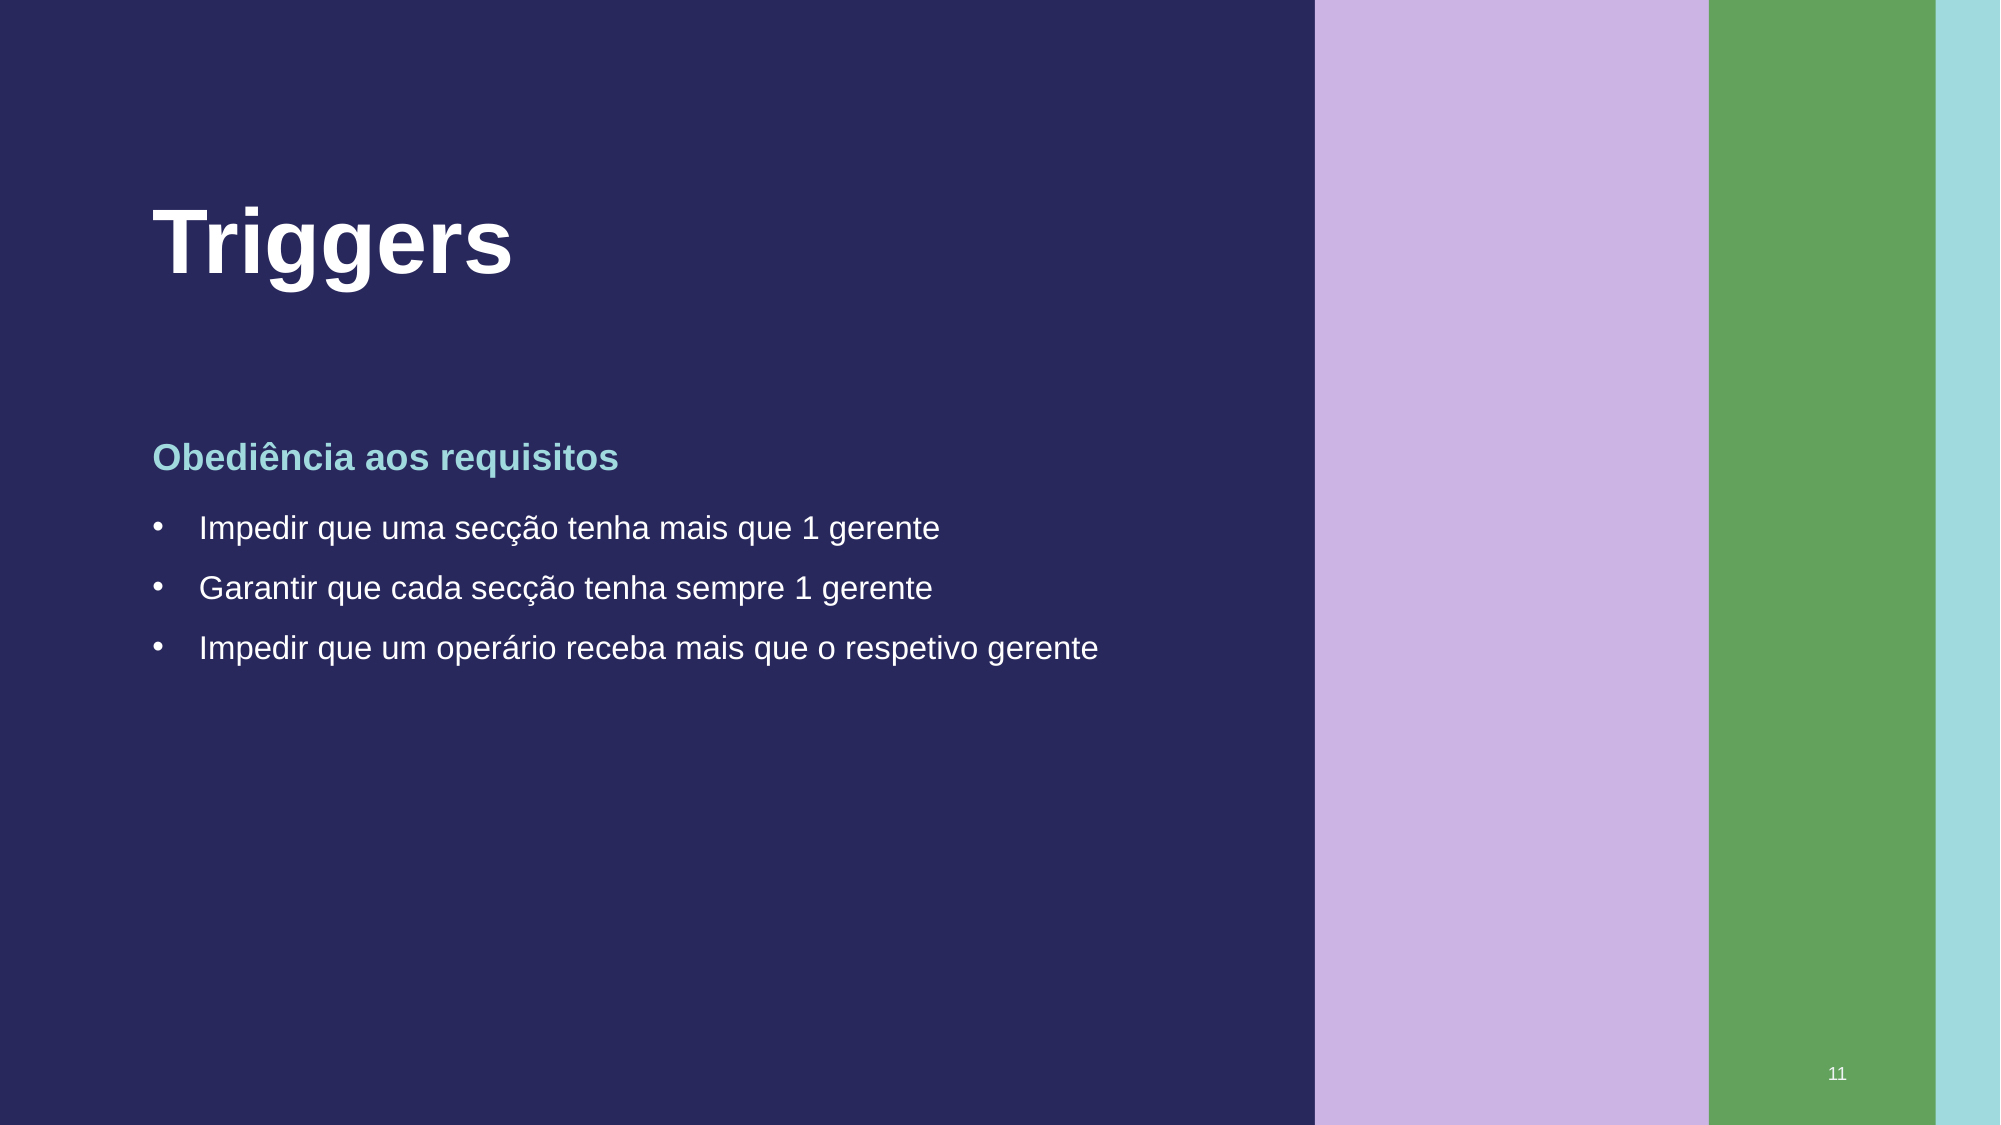

# Triggers
Obediência aos requisitos
Impedir que uma secção tenha mais que 1 gerente
Garantir que cada secção tenha sempre 1 gerente
Impedir que um operário receba mais que o respetivo gerente
11